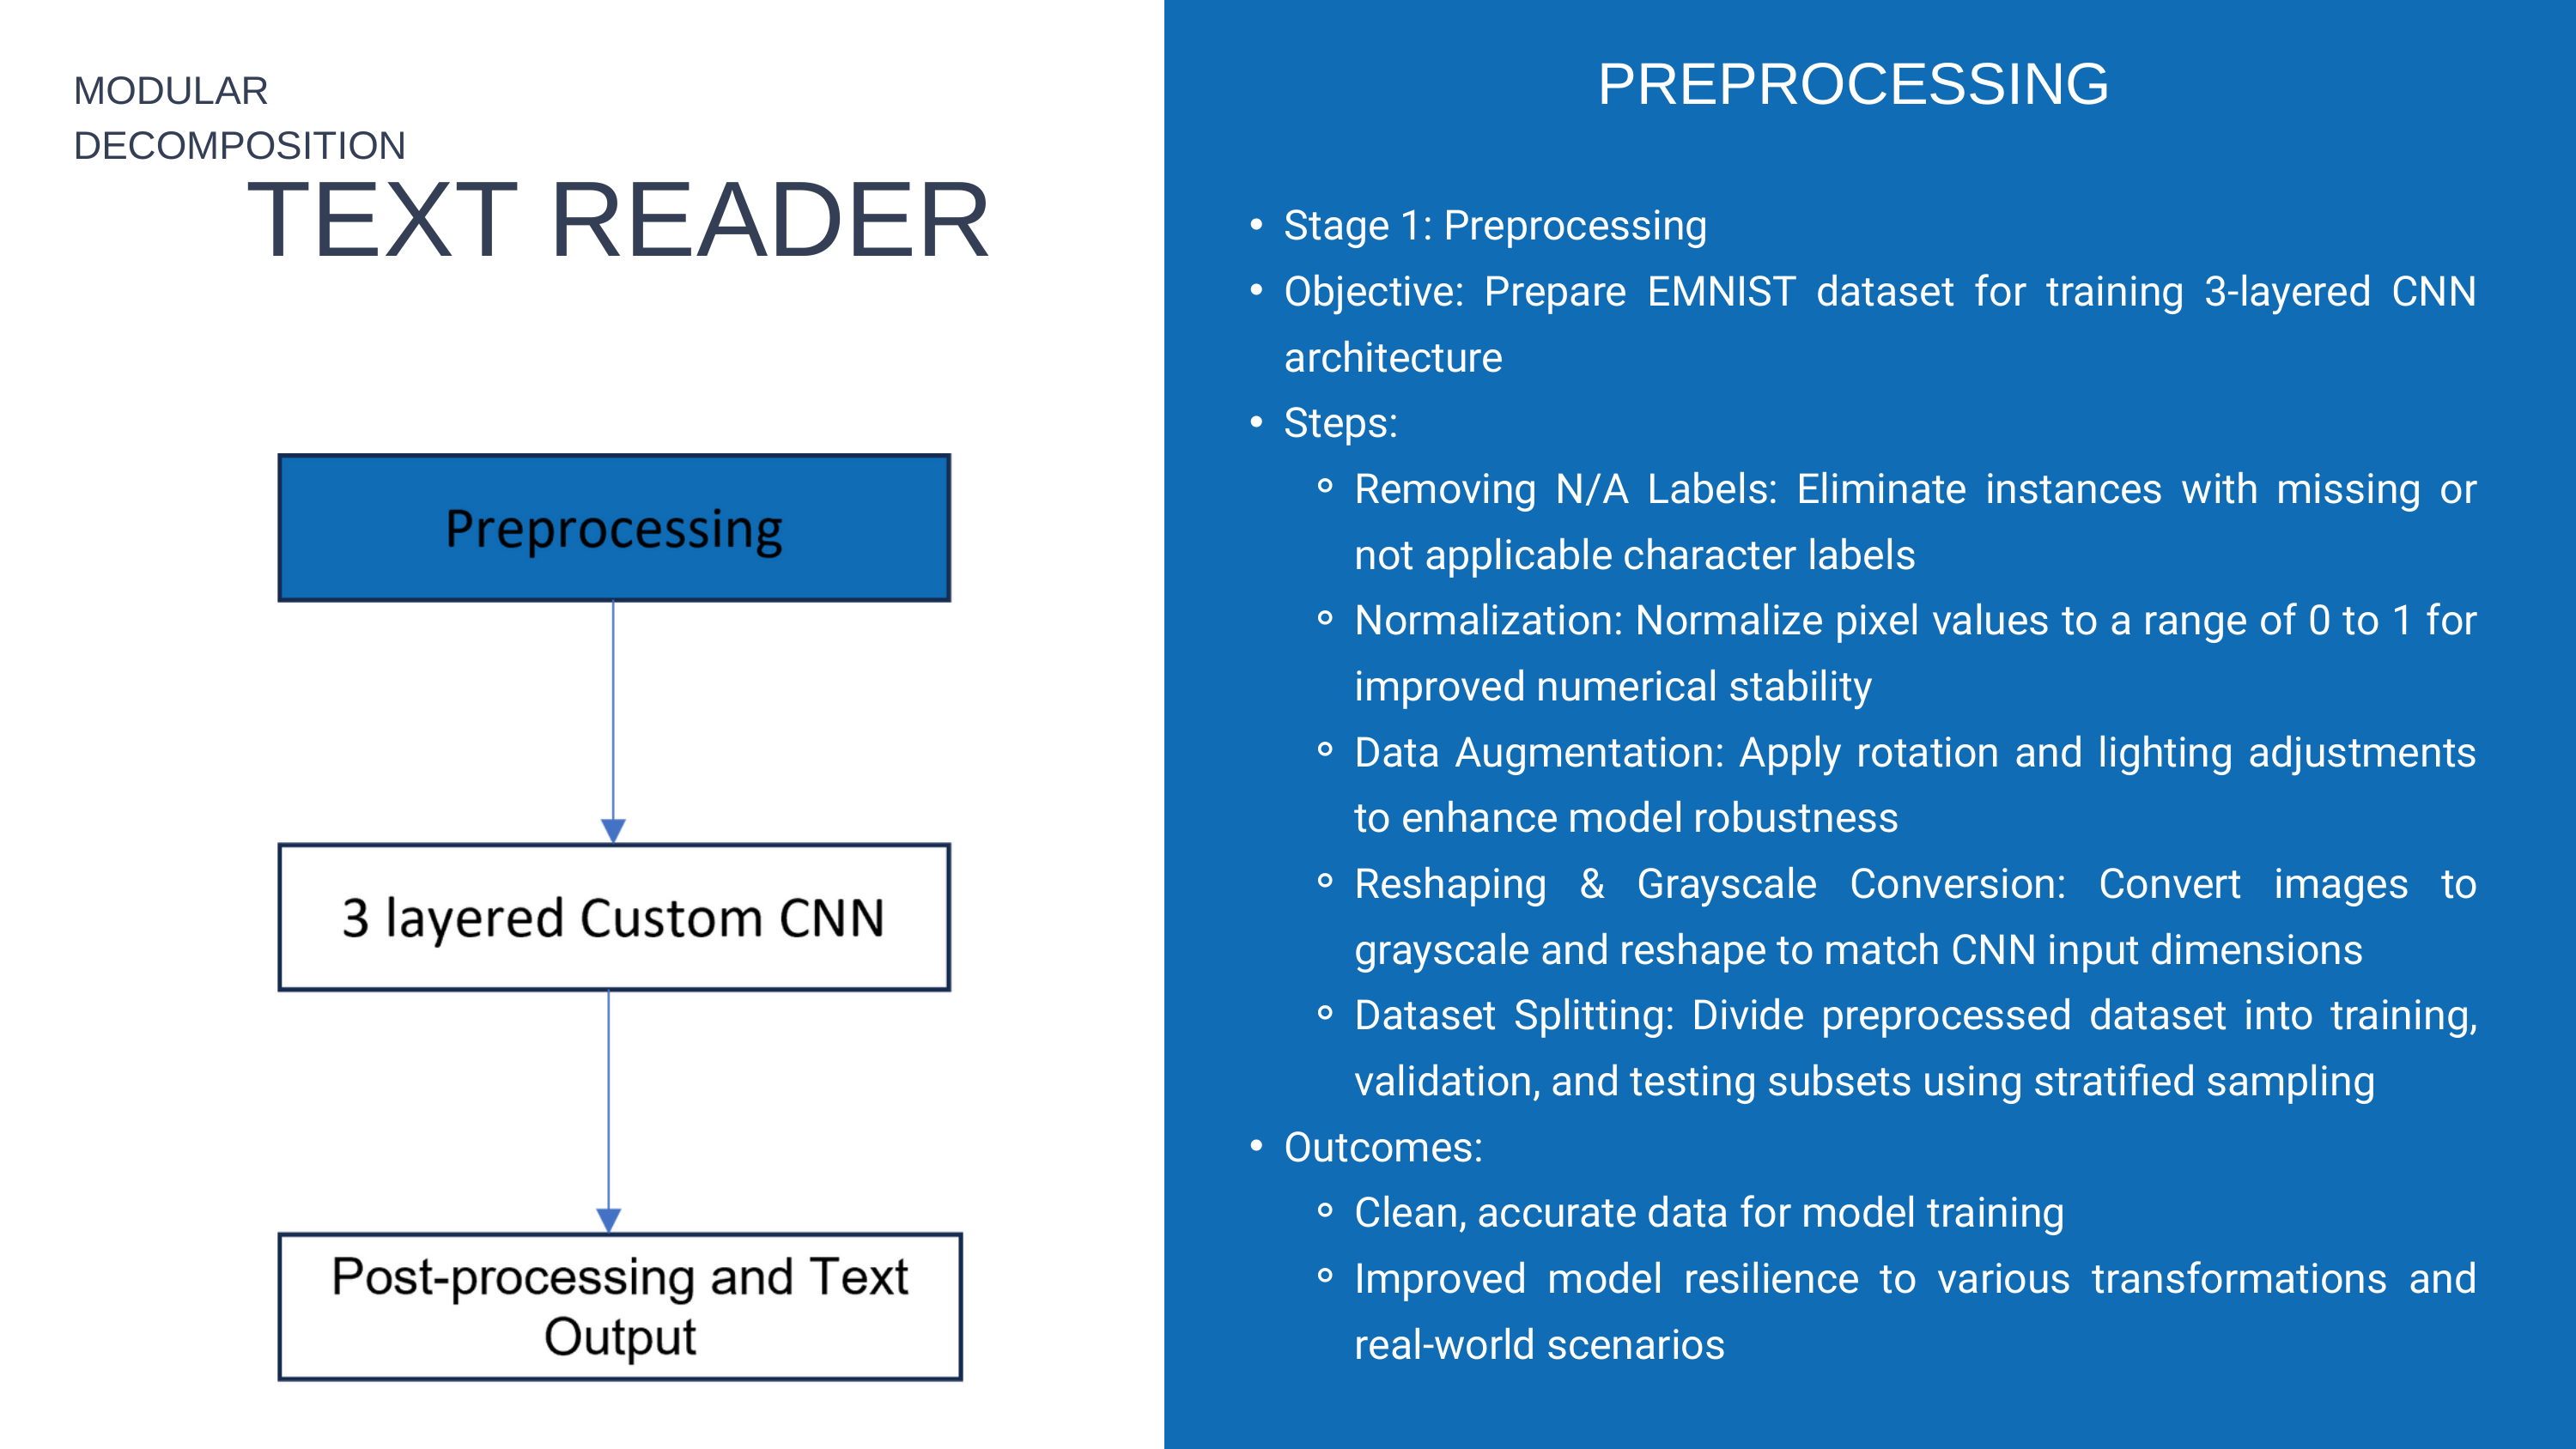

PREPROCESSING

MODULAR DECOMPOSITION
TEXT READER
Stage 1: Preprocessing
Objective: Prepare EMNIST dataset for training 3-layered CNN architecture
Steps:
Removing N/A Labels: Eliminate instances with missing or not applicable character labels
Normalization: Normalize pixel values to a range of 0 to 1 for improved numerical stability
Data Augmentation: Apply rotation and lighting adjustments to enhance model robustness
Reshaping & Grayscale Conversion: Convert images to grayscale and reshape to match CNN input dimensions
Dataset Splitting: Divide preprocessed dataset into training, validation, and testing subsets using stratified sampling
Outcomes:
Clean, accurate data for model training
Improved model resilience to various transformations and real-world scenarios